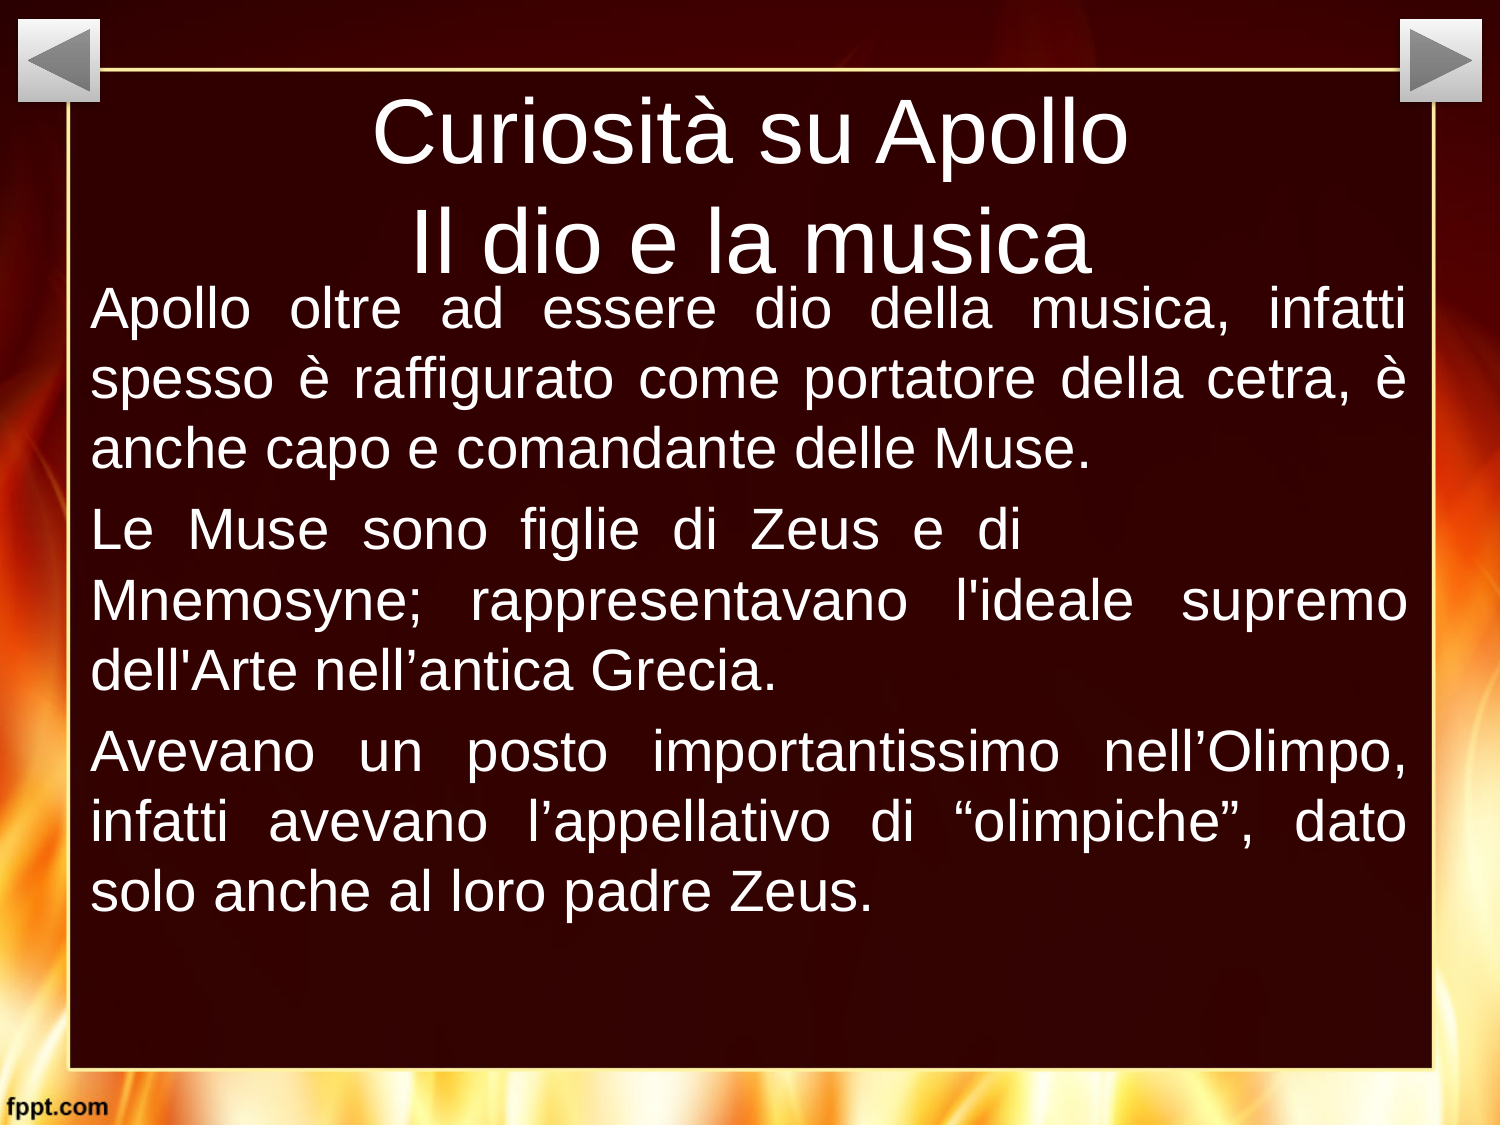

# Curiosità su Apollo Il dio e la musica
Apollo oltre ad essere dio della musica, infatti spesso è raffigurato come portatore della cetra, è anche capo e comandante delle Muse.
Le Muse sono figlie di Zeus e di             Mnemosyne; rappresentavano l'ideale supremo dell'Arte nell’antica Grecia.
Avevano un posto importantissimo nell’Olimpo, infatti avevano l’appellativo di “olimpiche”, dato solo anche al loro padre Zeus.